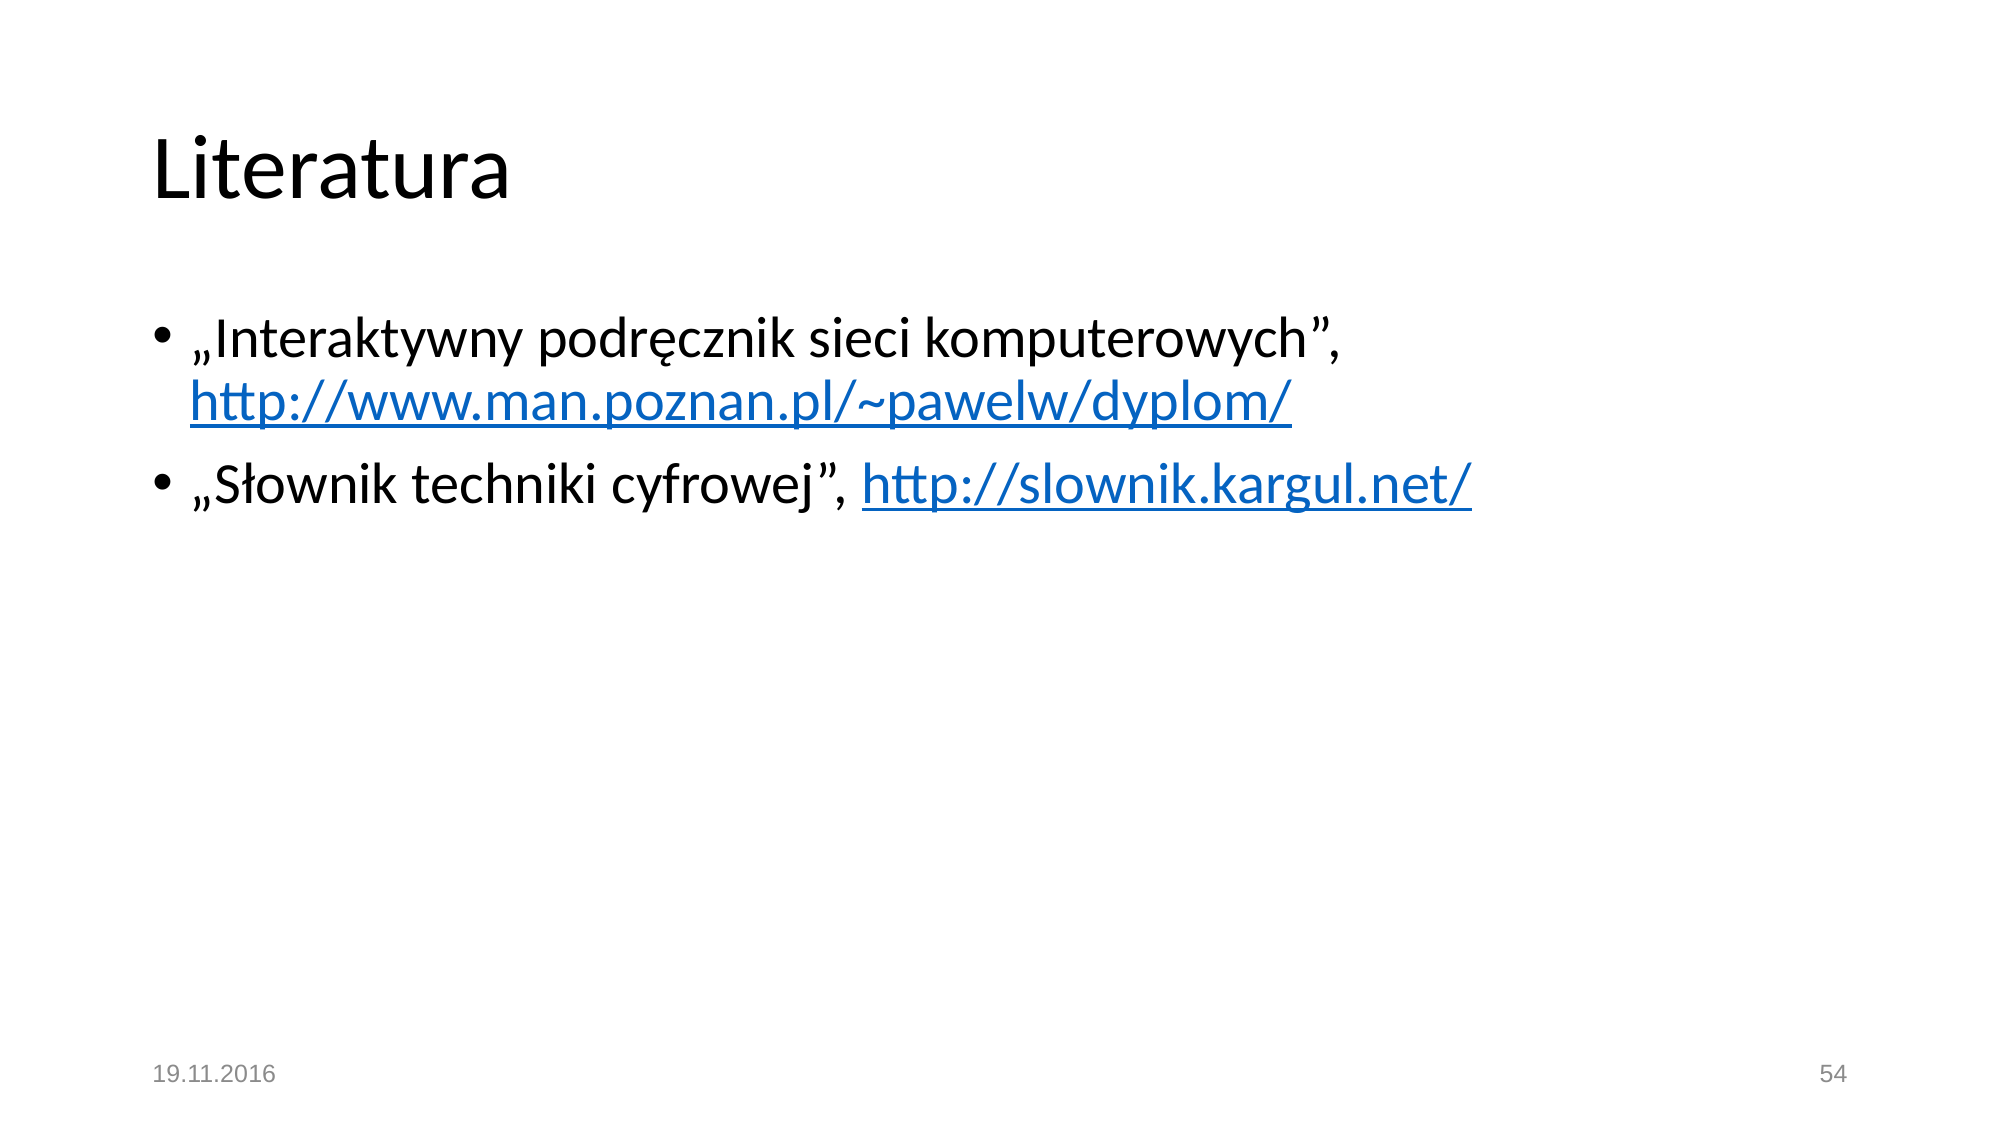

# Literatura
„Interaktywny podręcznik sieci komputerowych”, http://www.man.poznan.pl/~pawelw/dyplom/
„Słownik techniki cyfrowej”, http://slownik.kargul.net/
19.11.2016
54